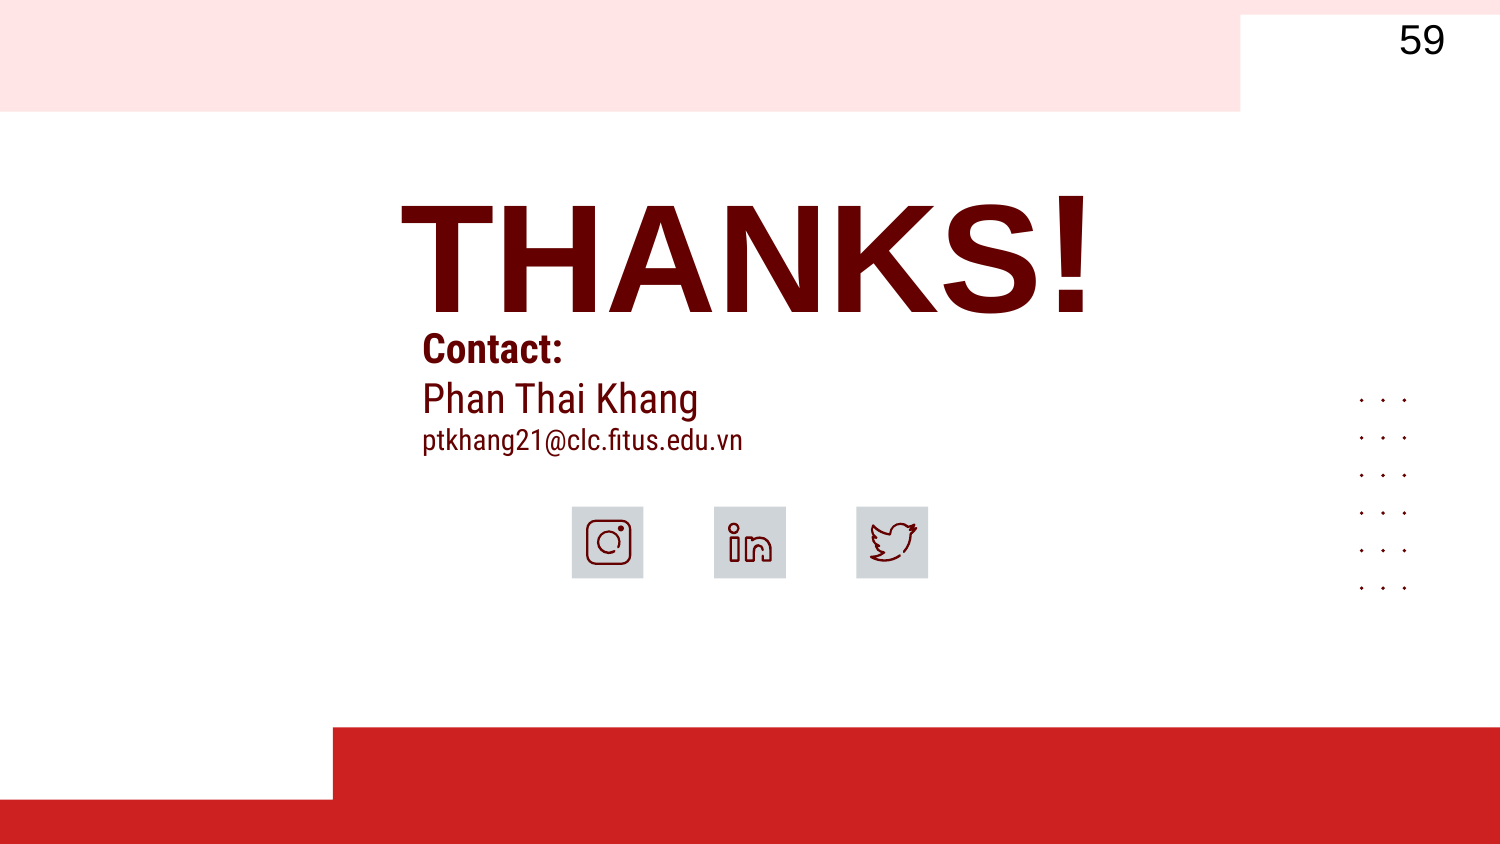

59
# THANKS!
Contact:
Phan Thai Khang
ptkhang21@clc.fitus.edu.vn